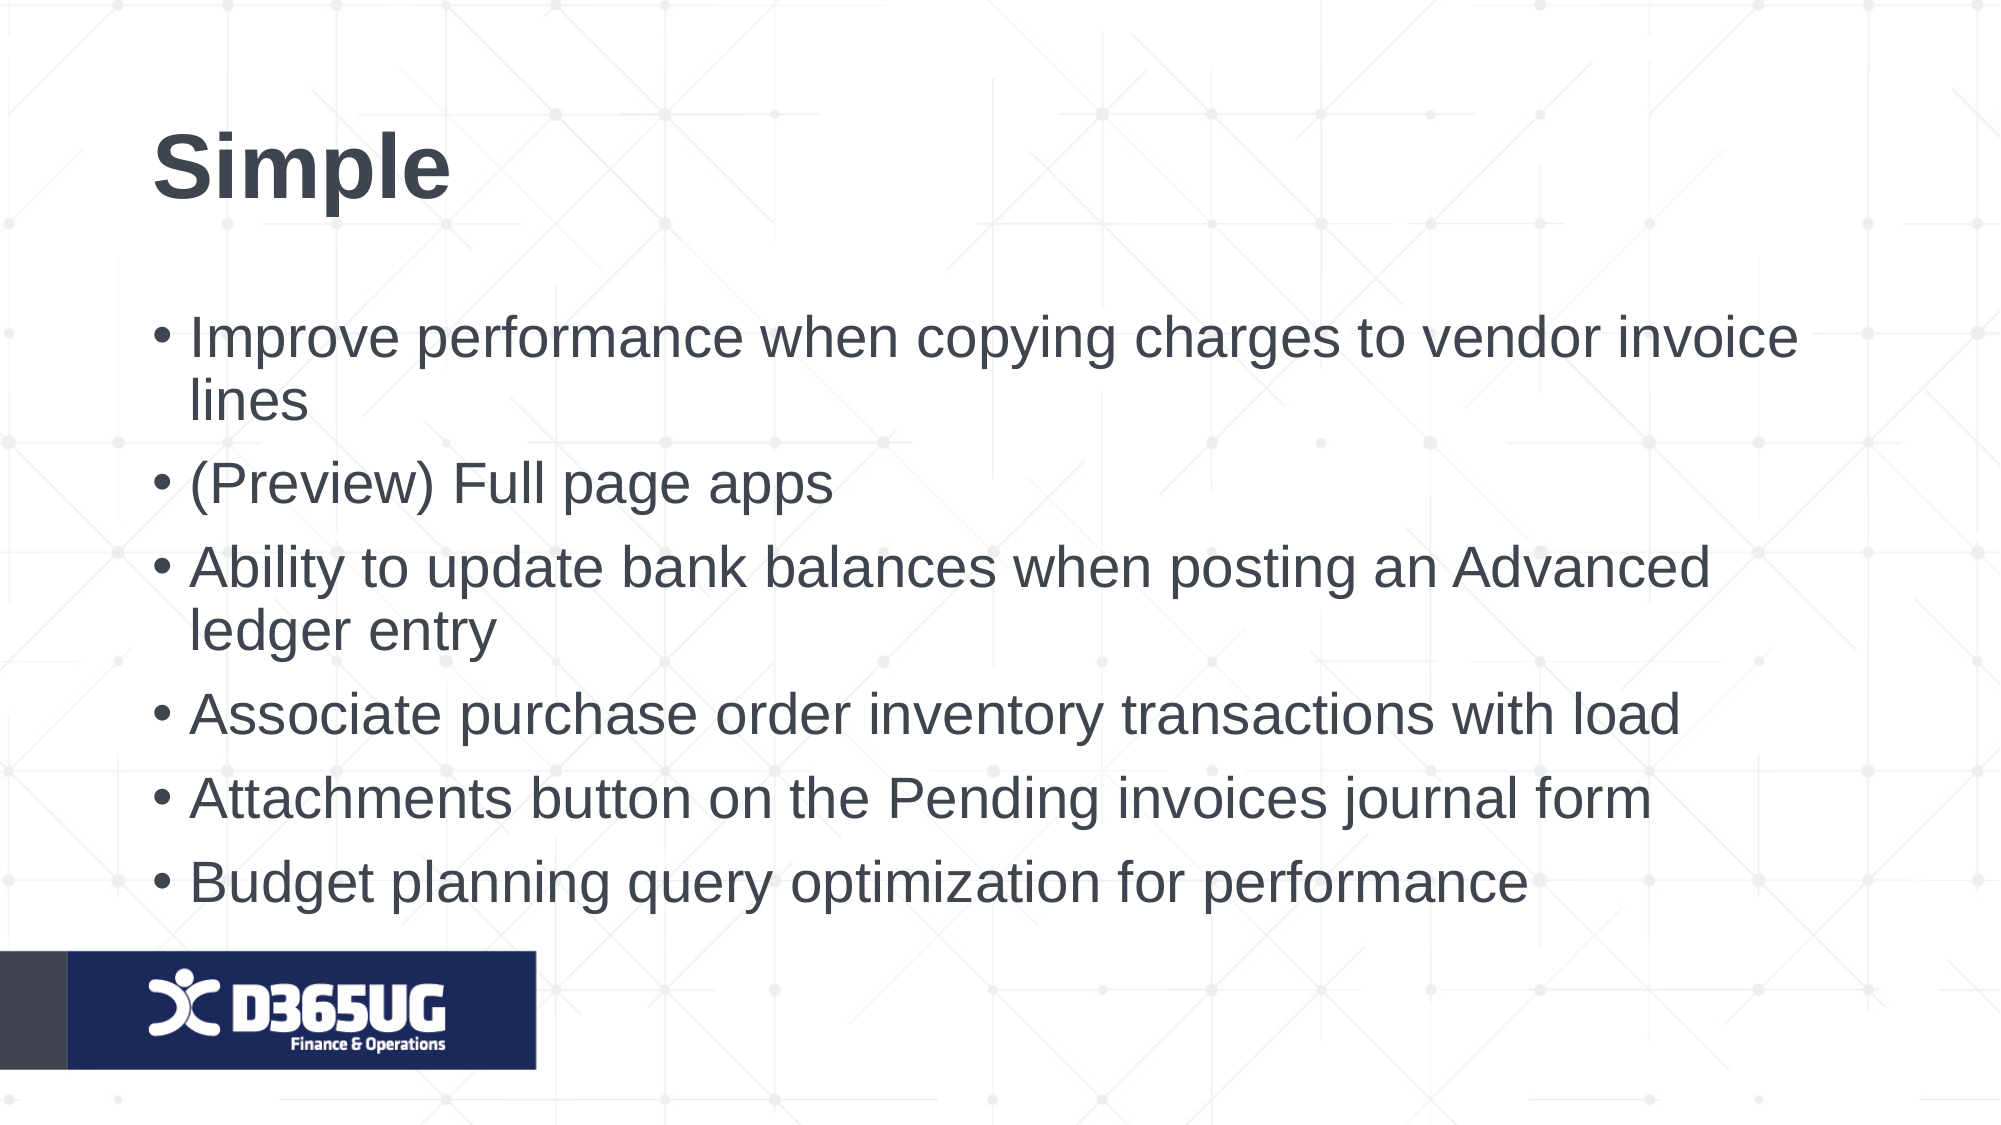

# Simple
Improve performance when copying charges to vendor invoice lines
(Preview) Full page apps
Ability to update bank balances when posting an Advanced ledger entry
Associate purchase order inventory transactions with load
Attachments button on the Pending invoices journal form
Budget planning query optimization for performance